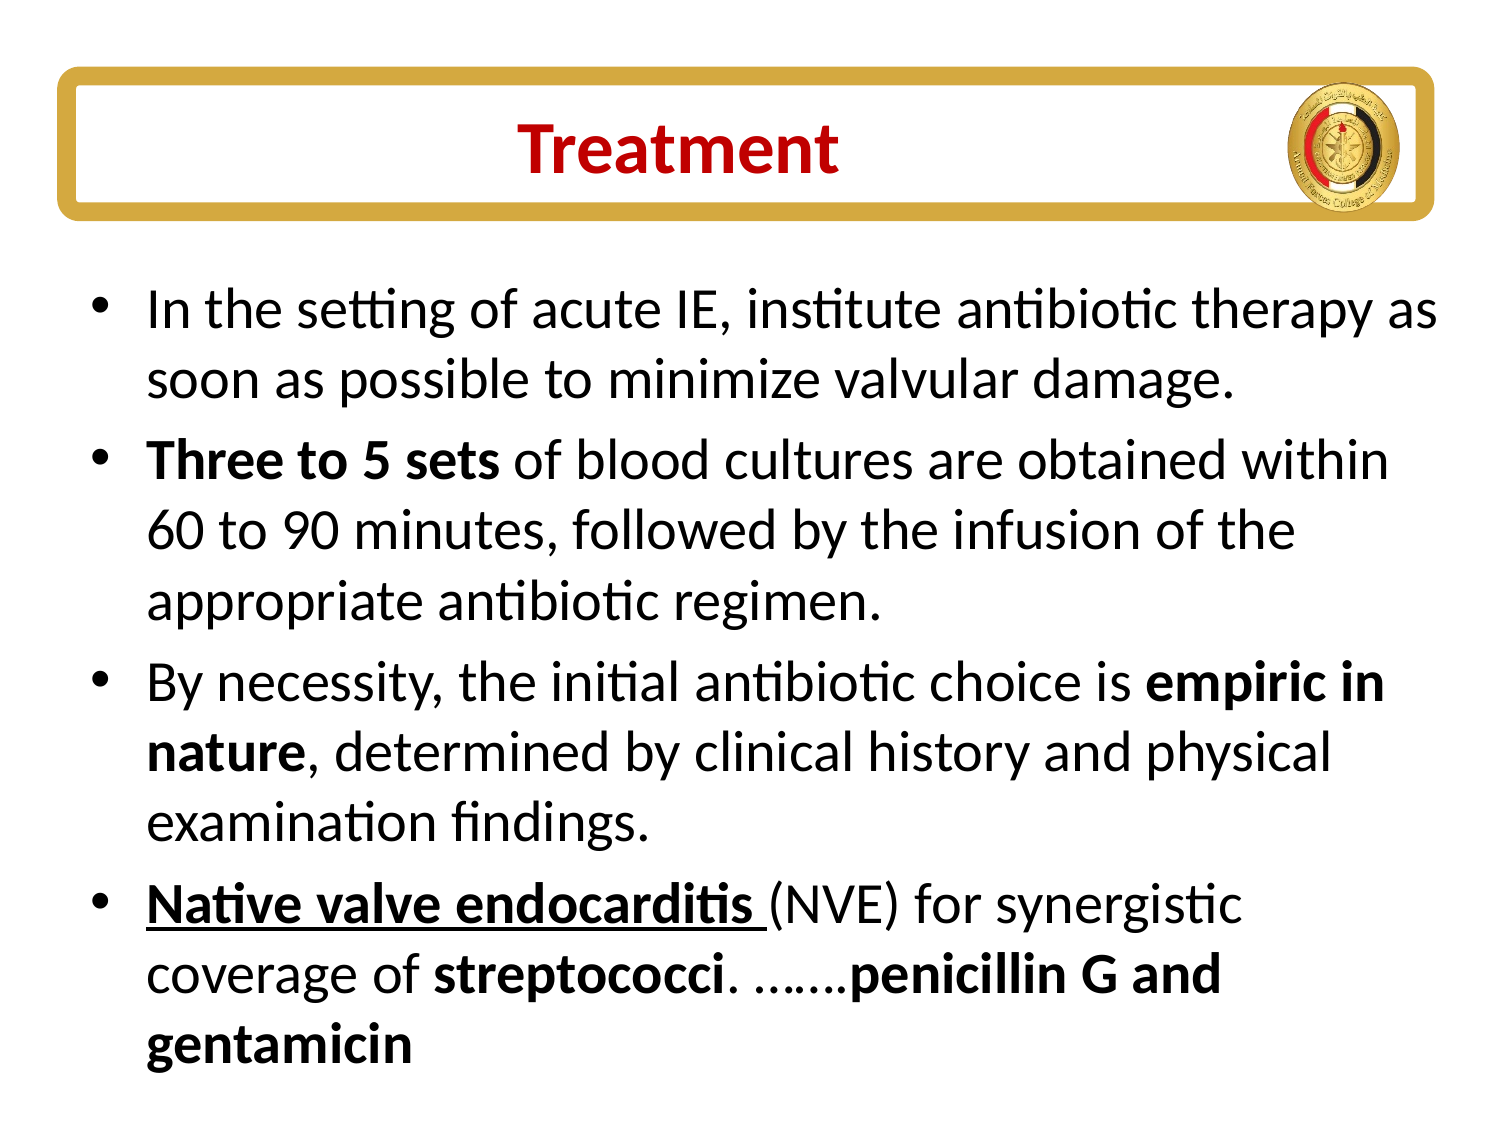

# Treatment
In the setting of acute IE, institute antibiotic therapy as soon as possible to minimize valvular damage.
Three to 5 sets of blood cultures are obtained within 60 to 90 minutes, followed by the infusion of the appropriate antibiotic regimen.
By necessity, the initial antibiotic choice is empiric in nature, determined by clinical history and physical examination findings.
Native valve endocarditis (NVE) for synergistic coverage of streptococci. …….penicillin G and gentamicin